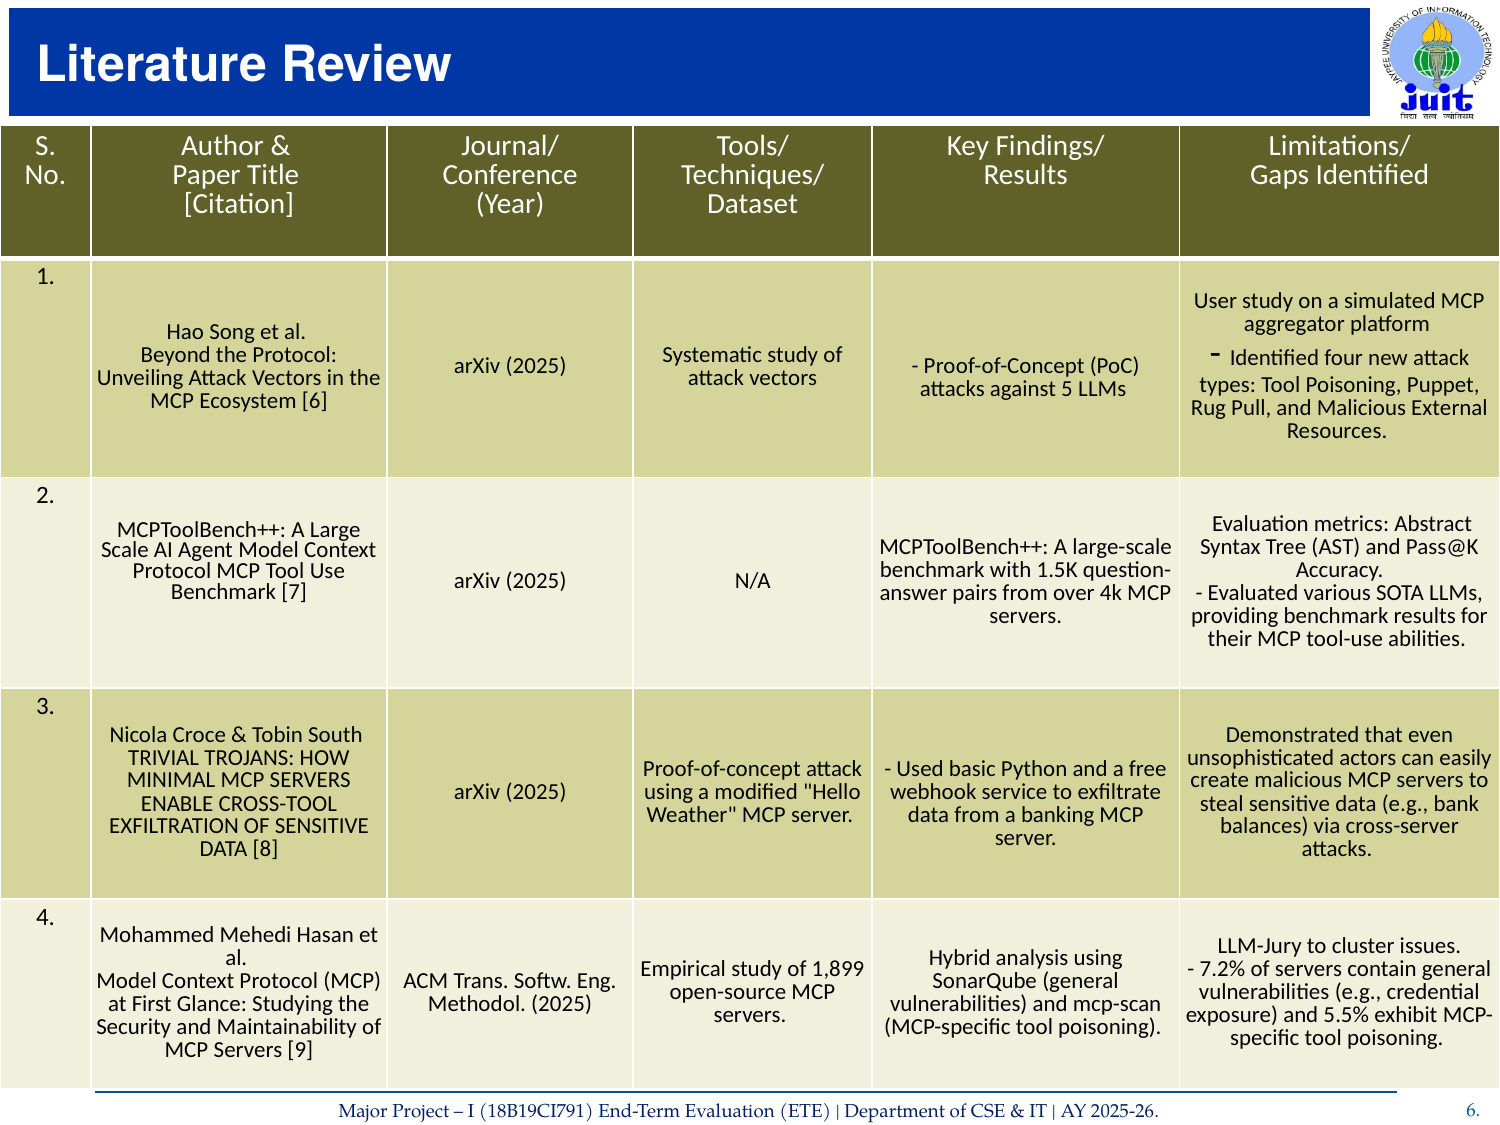

# Literature Review
| S. No. | Author & Paper Title [Citation] | Journal/ Conference (Year) | Tools/ Techniques/ Dataset | Key Findings/ Results | Limitations/ Gaps Identified |
| --- | --- | --- | --- | --- | --- |
| 1. | Hao Song et al. Beyond the Protocol: Unveiling Attack Vectors in the MCP Ecosystem [6] | arXiv (2025) | Systematic study of attack vectors | - Proof-of-Concept (PoC) attacks against 5 LLMs | User study on a simulated MCP aggregator platform - Identified four new attack types: Tool Poisoning, Puppet, Rug Pull, and Malicious External Resources. |
| 2. | MCPToolBench++: A Large Scale AI Agent Model Context Protocol MCP Tool Use Benchmark [7] | arXiv (2025) | N/A | MCPToolBench++: A large-scale benchmark with 1.5K question-answer pairs from over 4k MCP servers. | Evaluation metrics: Abstract Syntax Tree (AST) and Pass@K Accuracy. - Evaluated various SOTA LLMs, providing benchmark results for their MCP tool-use abilities. |
| 3. | Nicola Croce & Tobin South TRIVIAL TROJANS: HOW MINIMAL MCP SERVERS ENABLE CROSS-TOOL EXFILTRATION OF SENSITIVE DATA [8] | arXiv (2025) | Proof-of-concept attack using a modified "Hello Weather" MCP server. | - Used basic Python and a free webhook service to exfiltrate data from a banking MCP server. | Demonstrated that even unsophisticated actors can easily create malicious MCP servers to steal sensitive data (e.g., bank balances) via cross-server attacks. |
| 4. | Mohammed Mehedi Hasan et al. Model Context Protocol (MCP) at First Glance: Studying the Security and Maintainability of MCP Servers [9] | ACM Trans. Softw. Eng. Methodol. (2025) | Empirical study of 1,899 open-source MCP servers. | Hybrid analysis using SonarQube (general vulnerabilities) and mcp-scan (MCP-specific tool poisoning). | LLM-Jury to cluster issues. - 7.2% of servers contain general vulnerabilities (e.g., credential exposure) and 5.5% exhibit MCP-specific tool poisoning. |